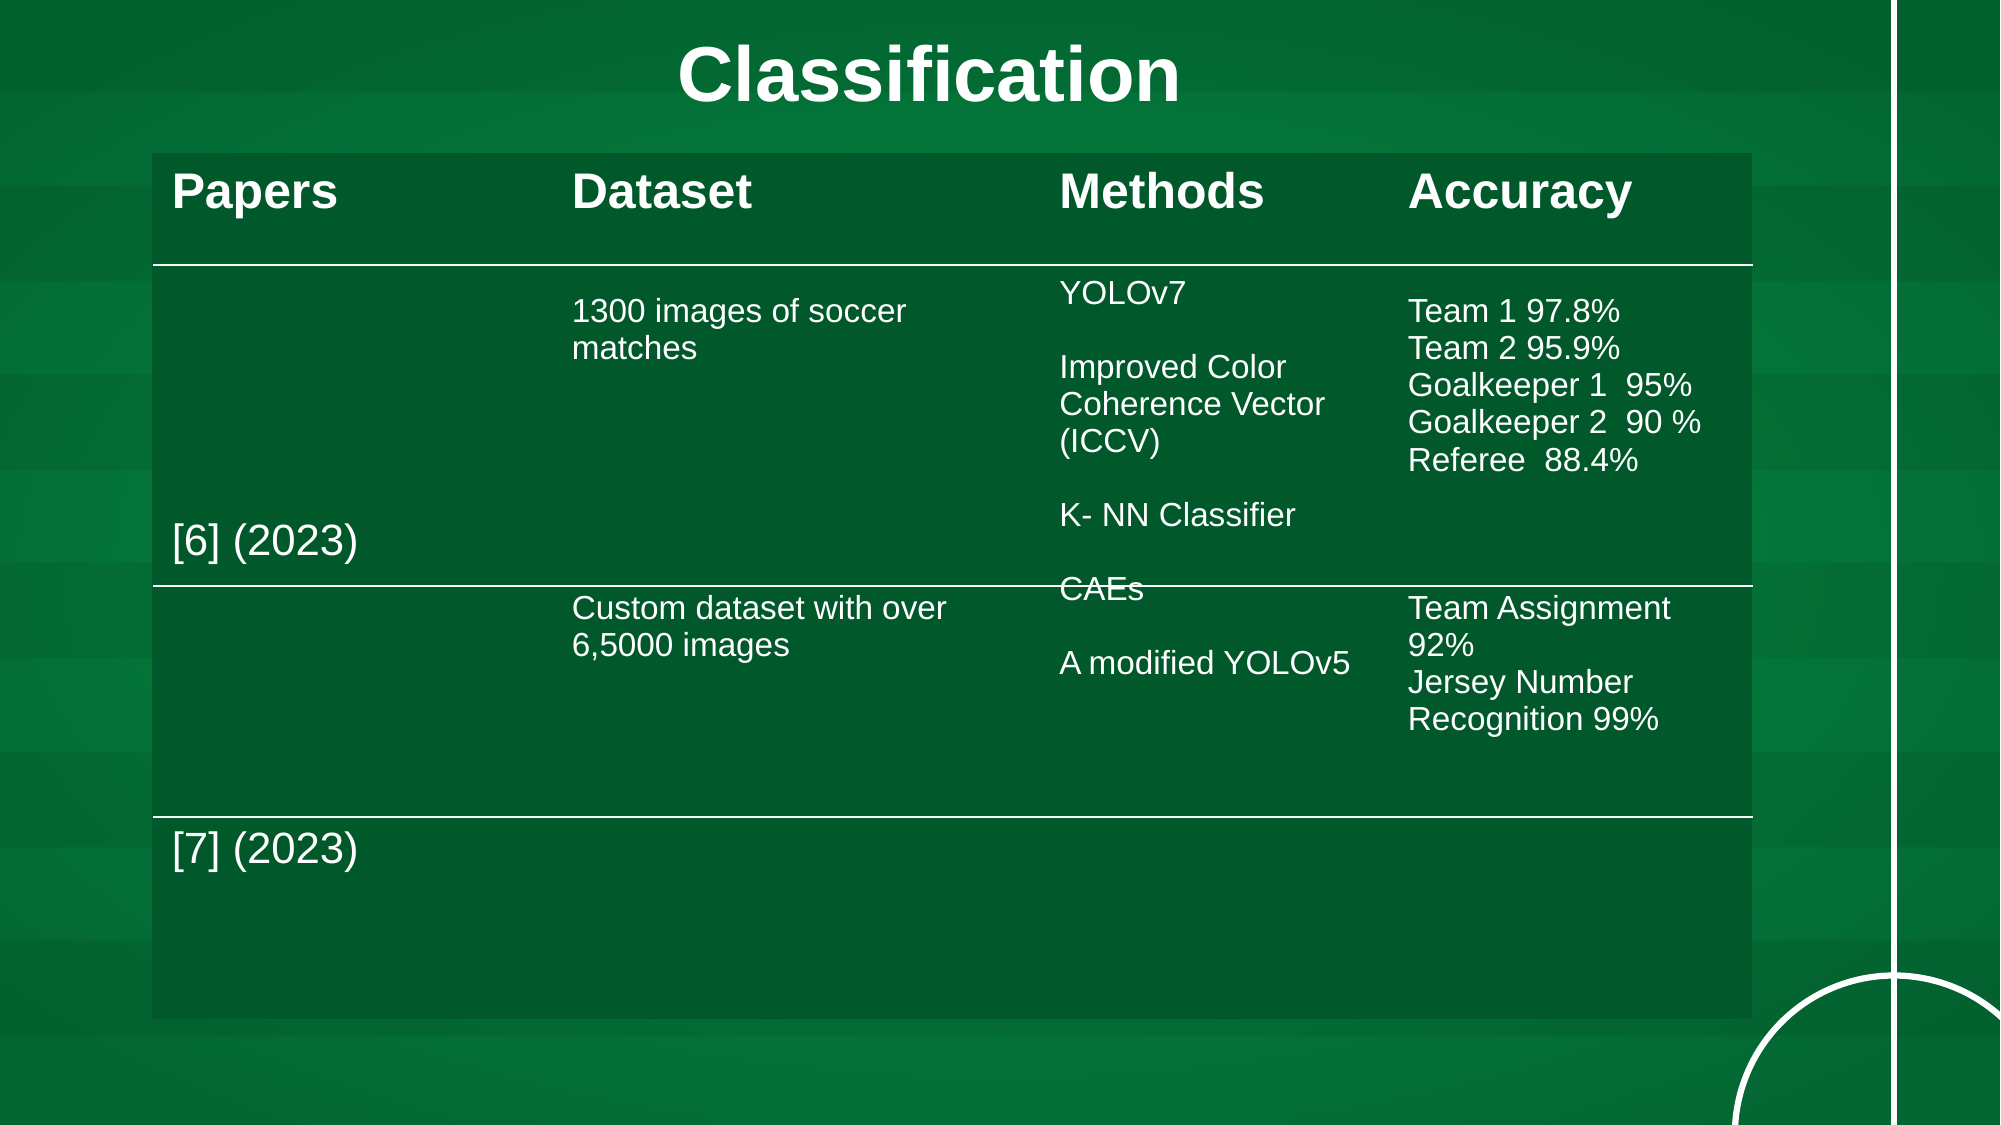

Classification
| Papers [6] (2023) [7] (2023) | Dataset 1300 images of soccer matches Custom dataset with over 6,5000 images | Methods YOLOv7 Improved Color Coherence Vector (ICCV) K- NN Classifier CAEs A modified YOLOv5 | Accuracy Team 1 97.8% Team 2 95.9% Goalkeeper 1 95% Goalkeeper 2 90 % Referee 88.4% Team Assignment 92% Jersey Number Recognition 99% |
| --- | --- | --- | --- |